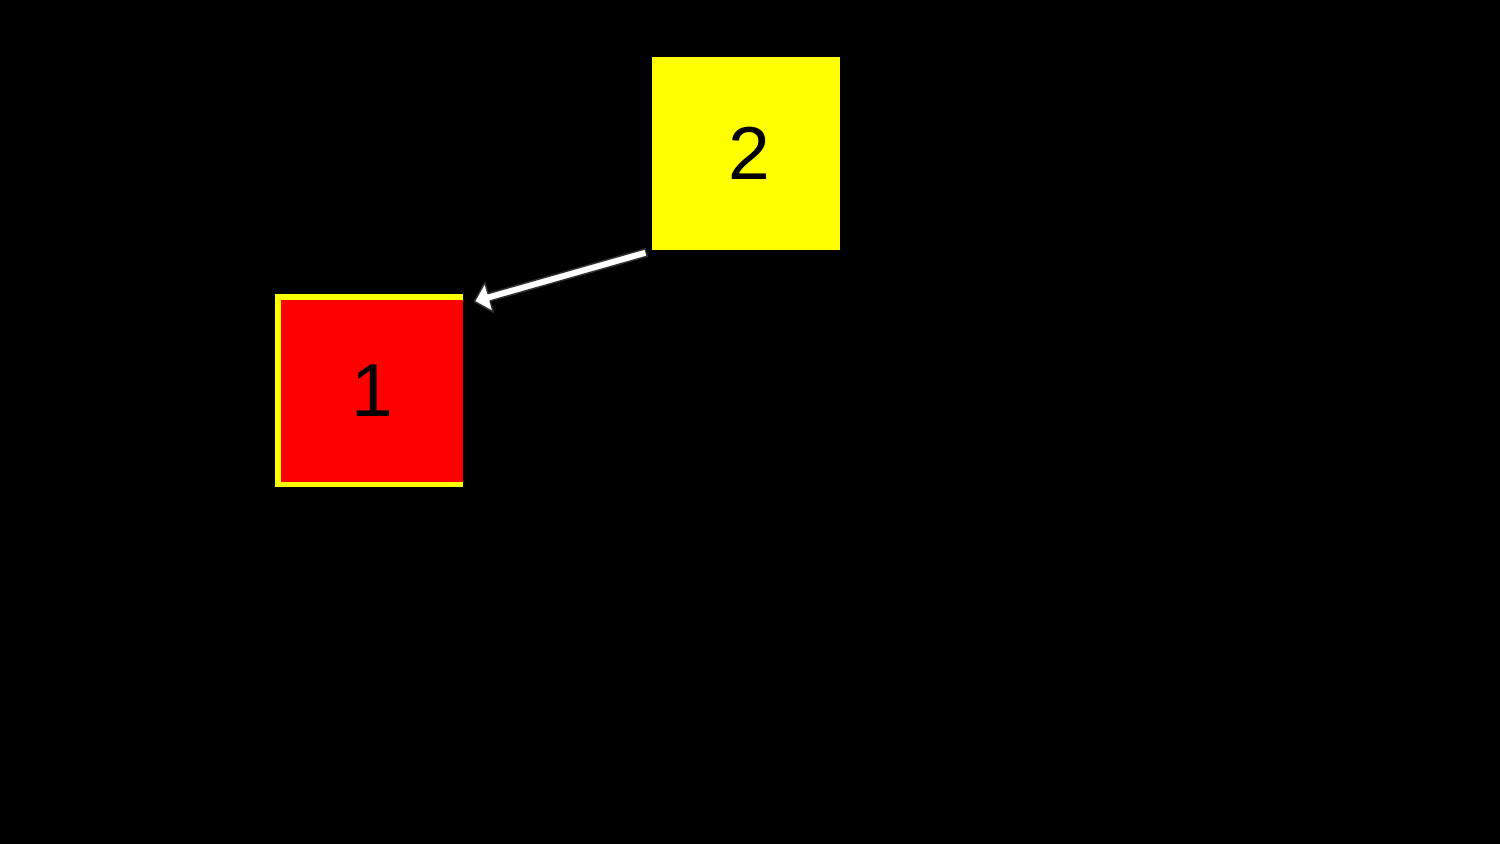

| 2 |
| --- |

| 1 |
| --- |